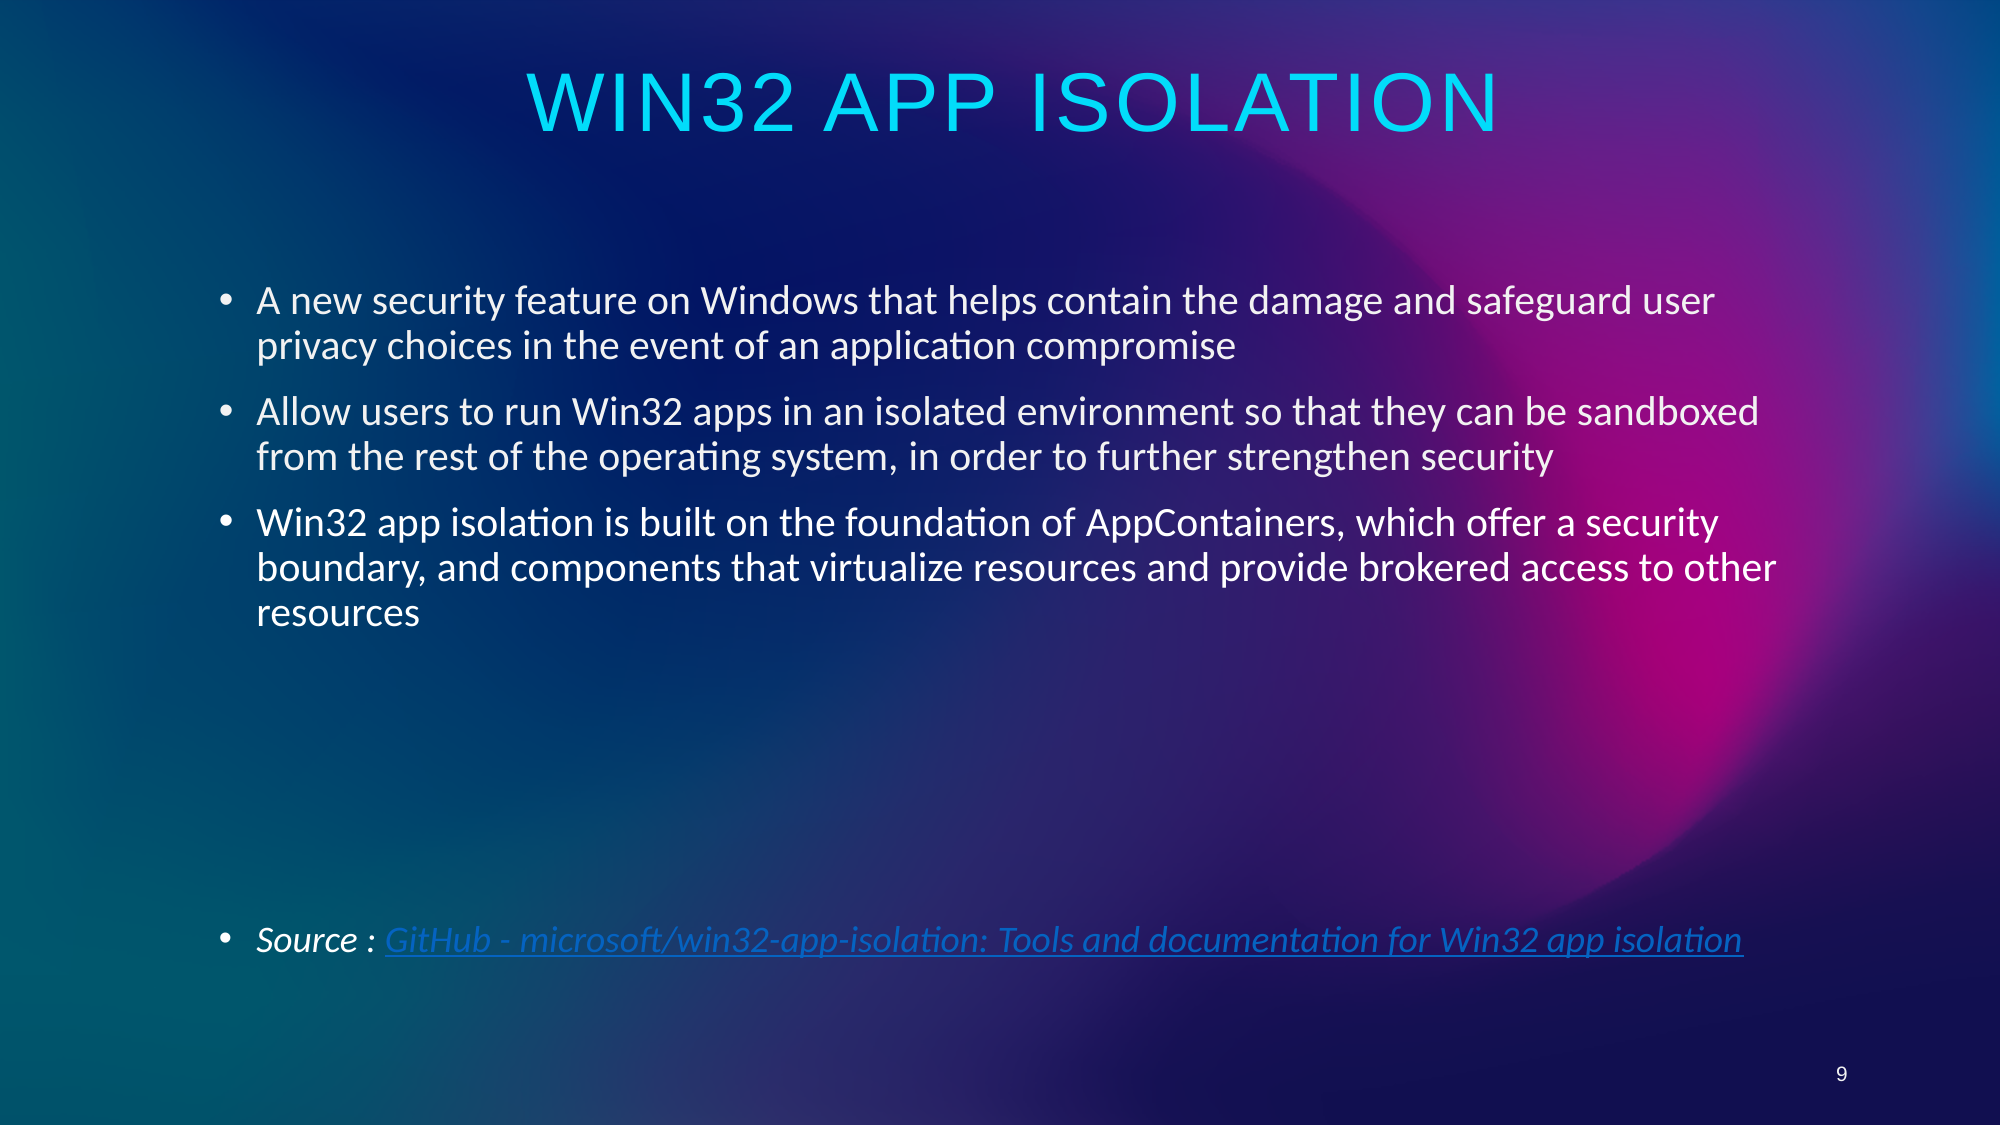

Win32 App isolation
A new security feature on Windows that helps contain the damage and safeguard user privacy choices in the event of an application compromise
Allow users to run Win32 apps in an isolated environment so that they can be sandboxed from the rest of the operating system, in order to further strengthen security
Win32 app isolation is built on the foundation of AppContainers, which offer a security boundary, and components that virtualize resources and provide brokered access to other resources

Source : GitHub - microsoft/win32-app-isolation: Tools and documentation for Win32 app isolation
9